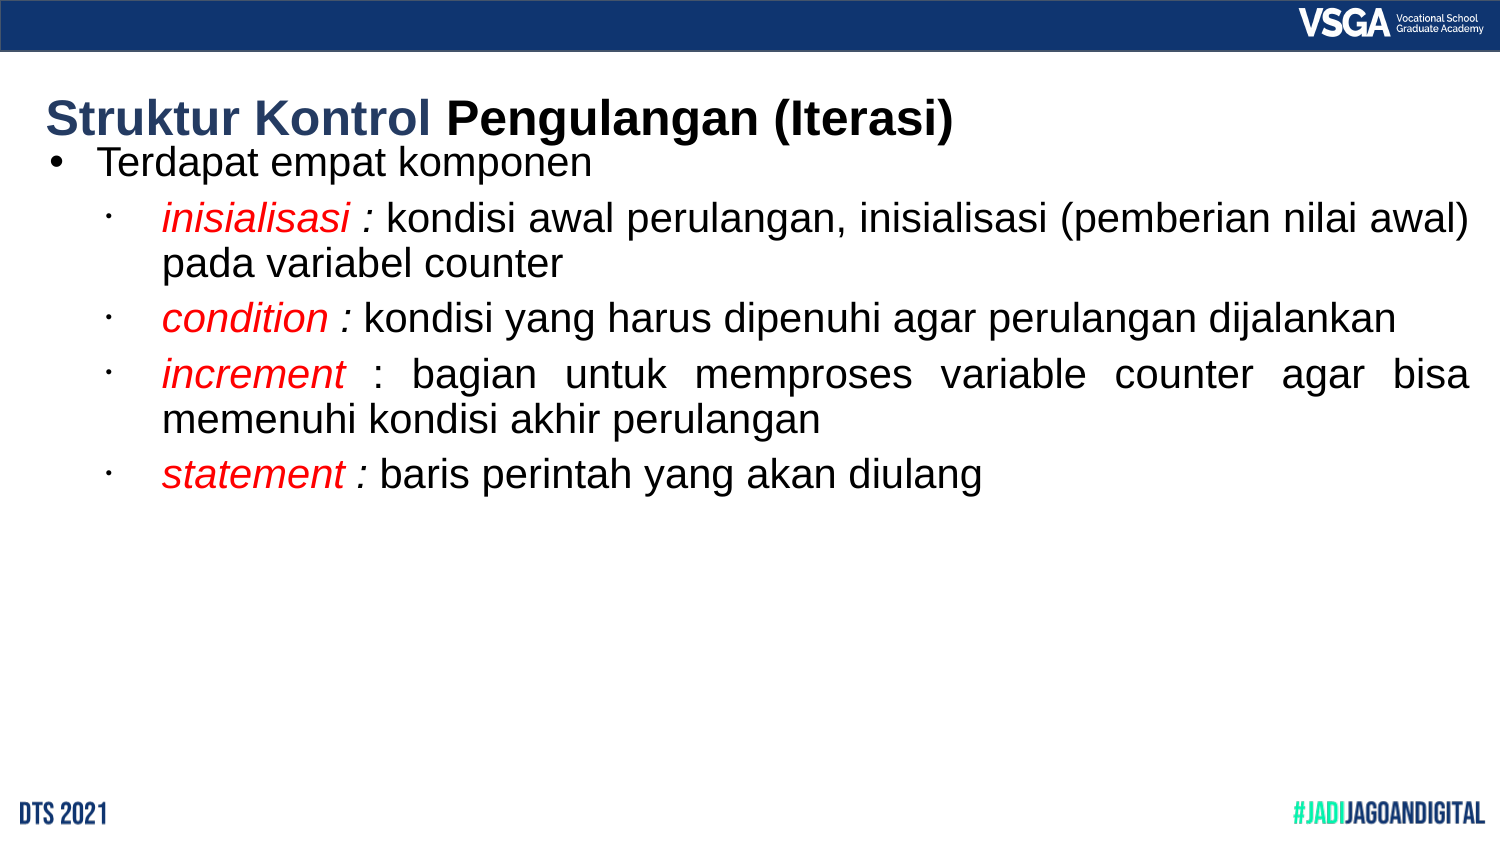

# Struktur Kontrol Pengulangan (Iterasi)
Terdapat empat komponen
inisialisasi : kondisi awal perulangan, inisialisasi (pemberian nilai awal) pada variabel counter
condition : kondisi yang harus dipenuhi agar perulangan dijalankan
increment : bagian untuk memproses variable counter agar bisa memenuhi kondisi akhir perulangan
statement : baris perintah yang akan diulang